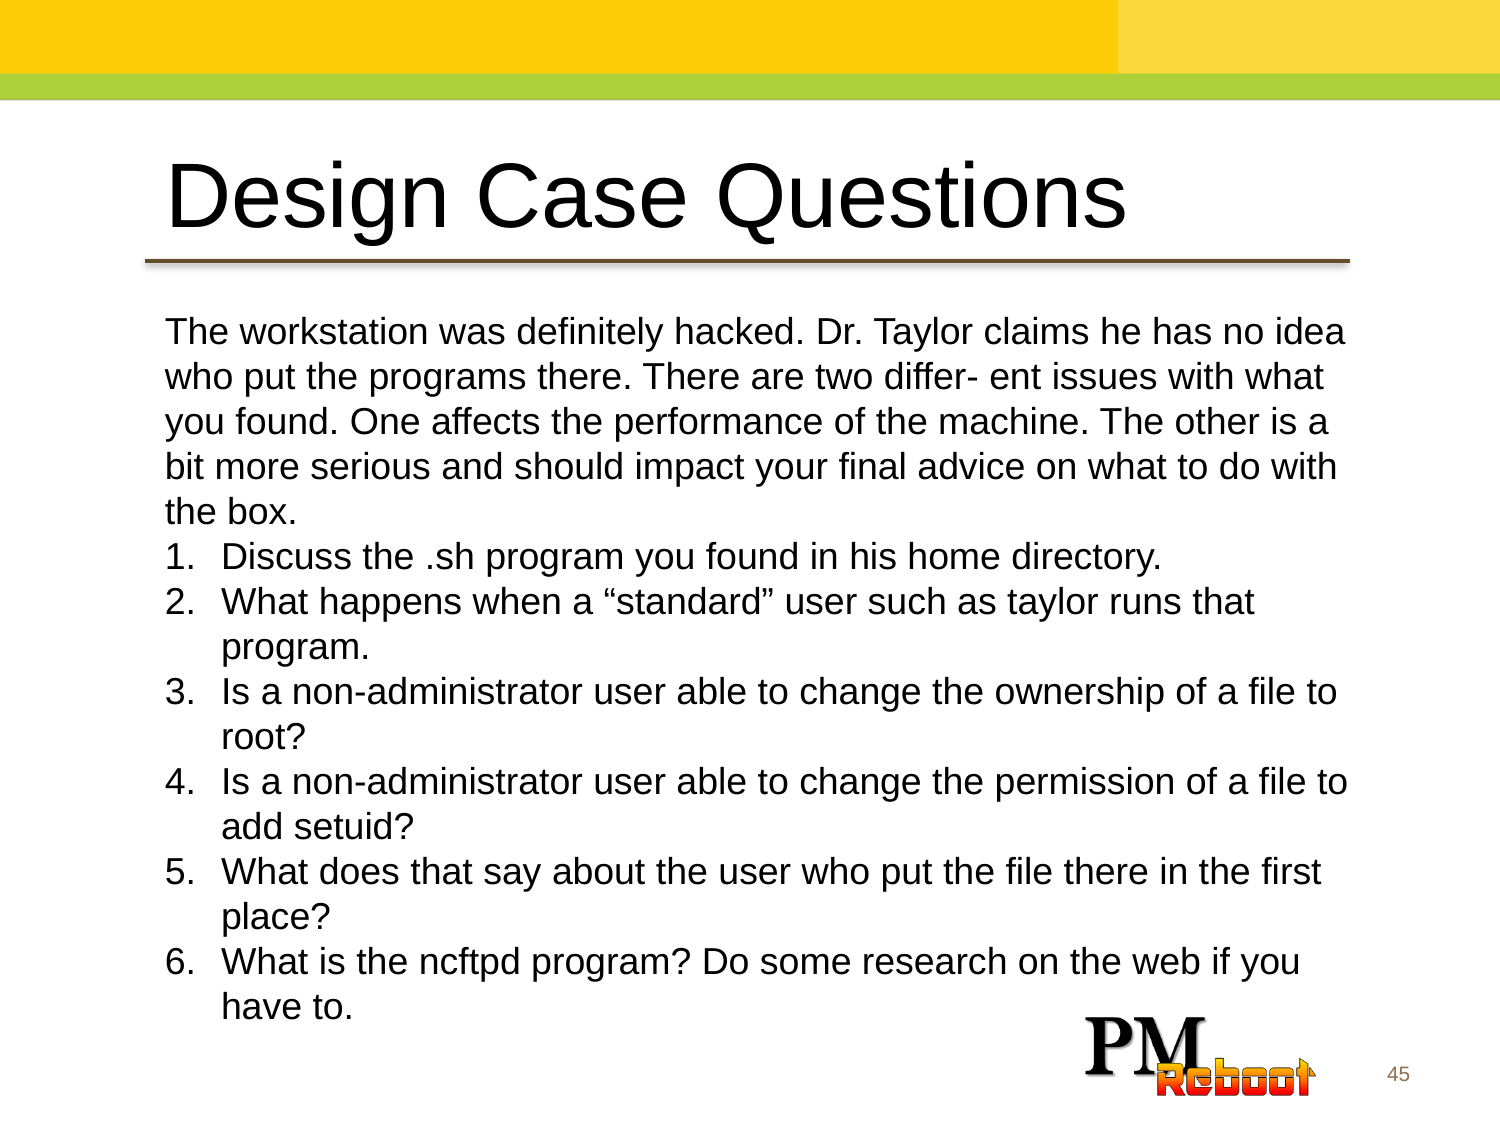

Design Case Questions
The workstation was definitely hacked. Dr. Taylor claims he has no idea who put the programs there. There are two differ- ent issues with what you found. One affects the performance of the machine. The other is a bit more serious and should impact your final advice on what to do with the box.
Discuss the .sh program you found in his home directory.
What happens when a “standard” user such as taylor runs that program.
Is a non-administrator user able to change the ownership of a file to root?
Is a non-administrator user able to change the permission of a file to add setuid?
What does that say about the user who put the file there in the first place?
What is the ncftpd program? Do some research on the web if you have to.
45